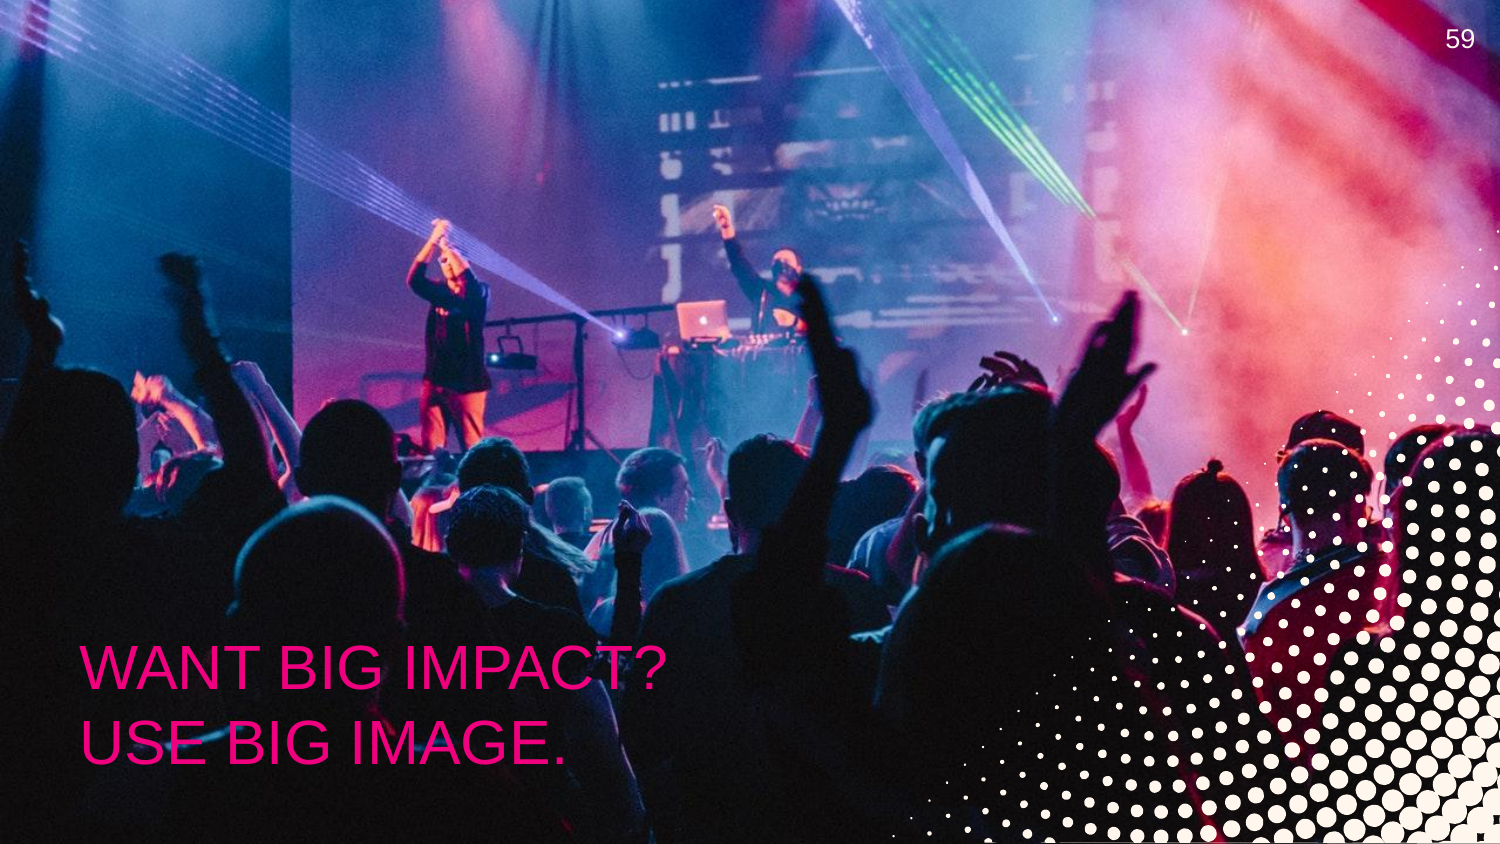

59
WANT BIG IMPACT?
USE BIG IMAGE.